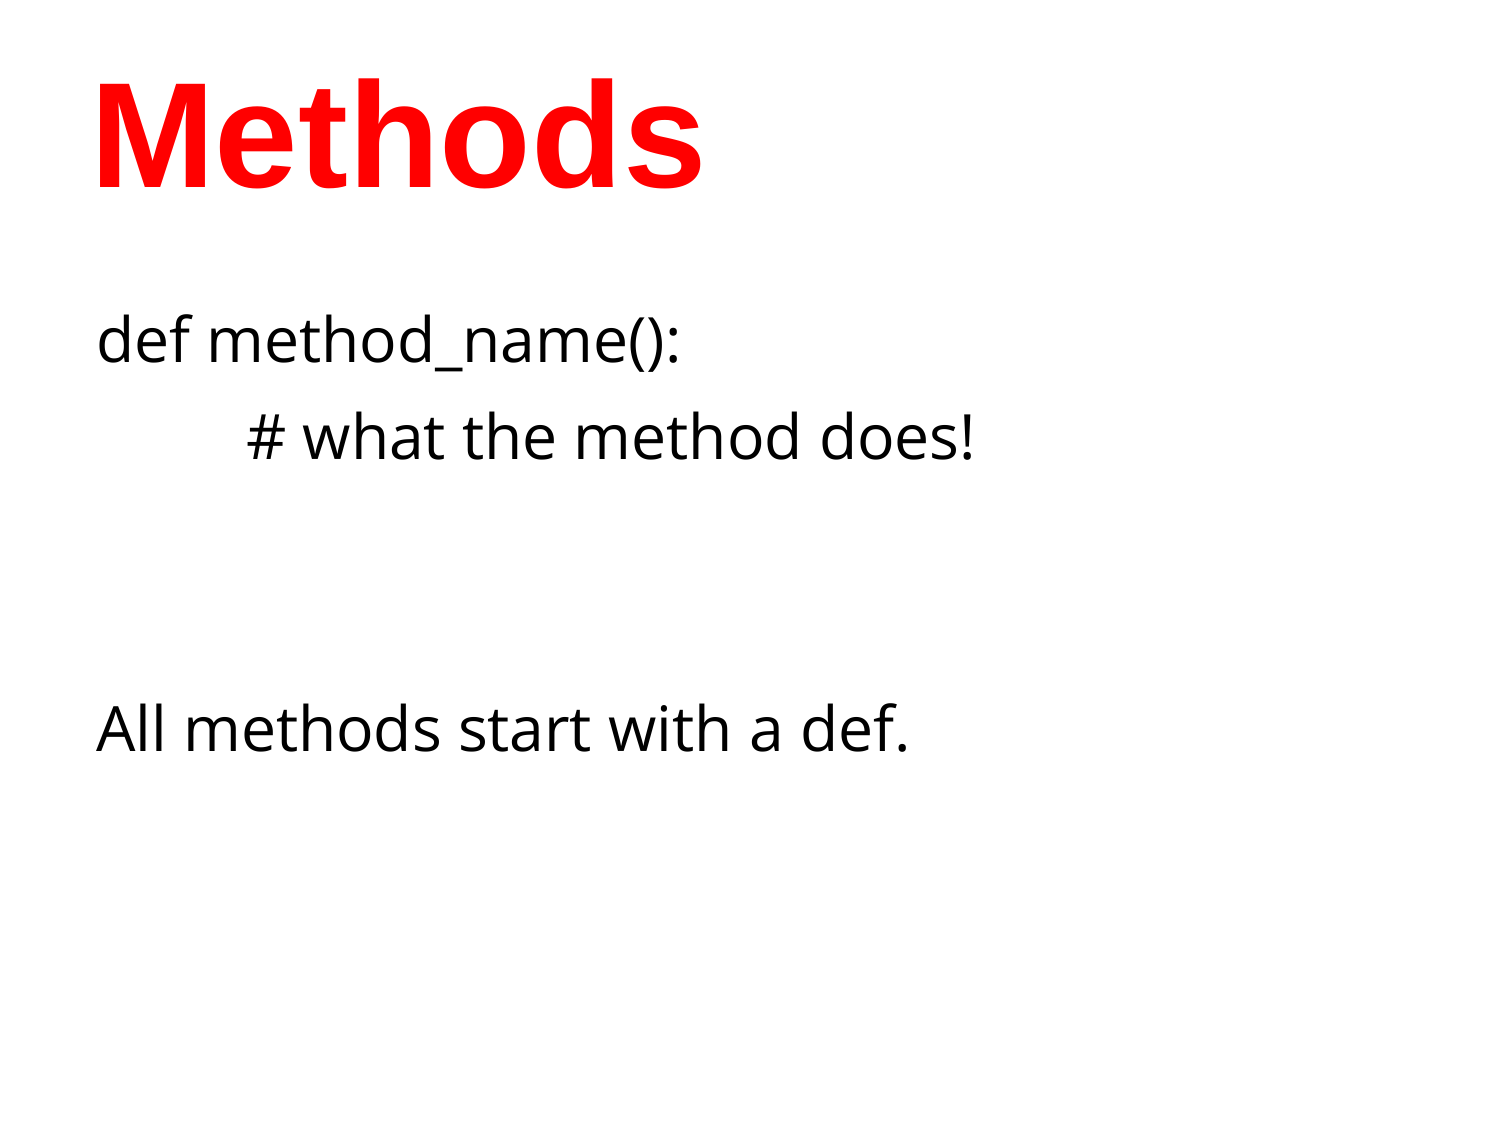

# Methods
def method_name():
	# what the method does!

All methods start with a def.